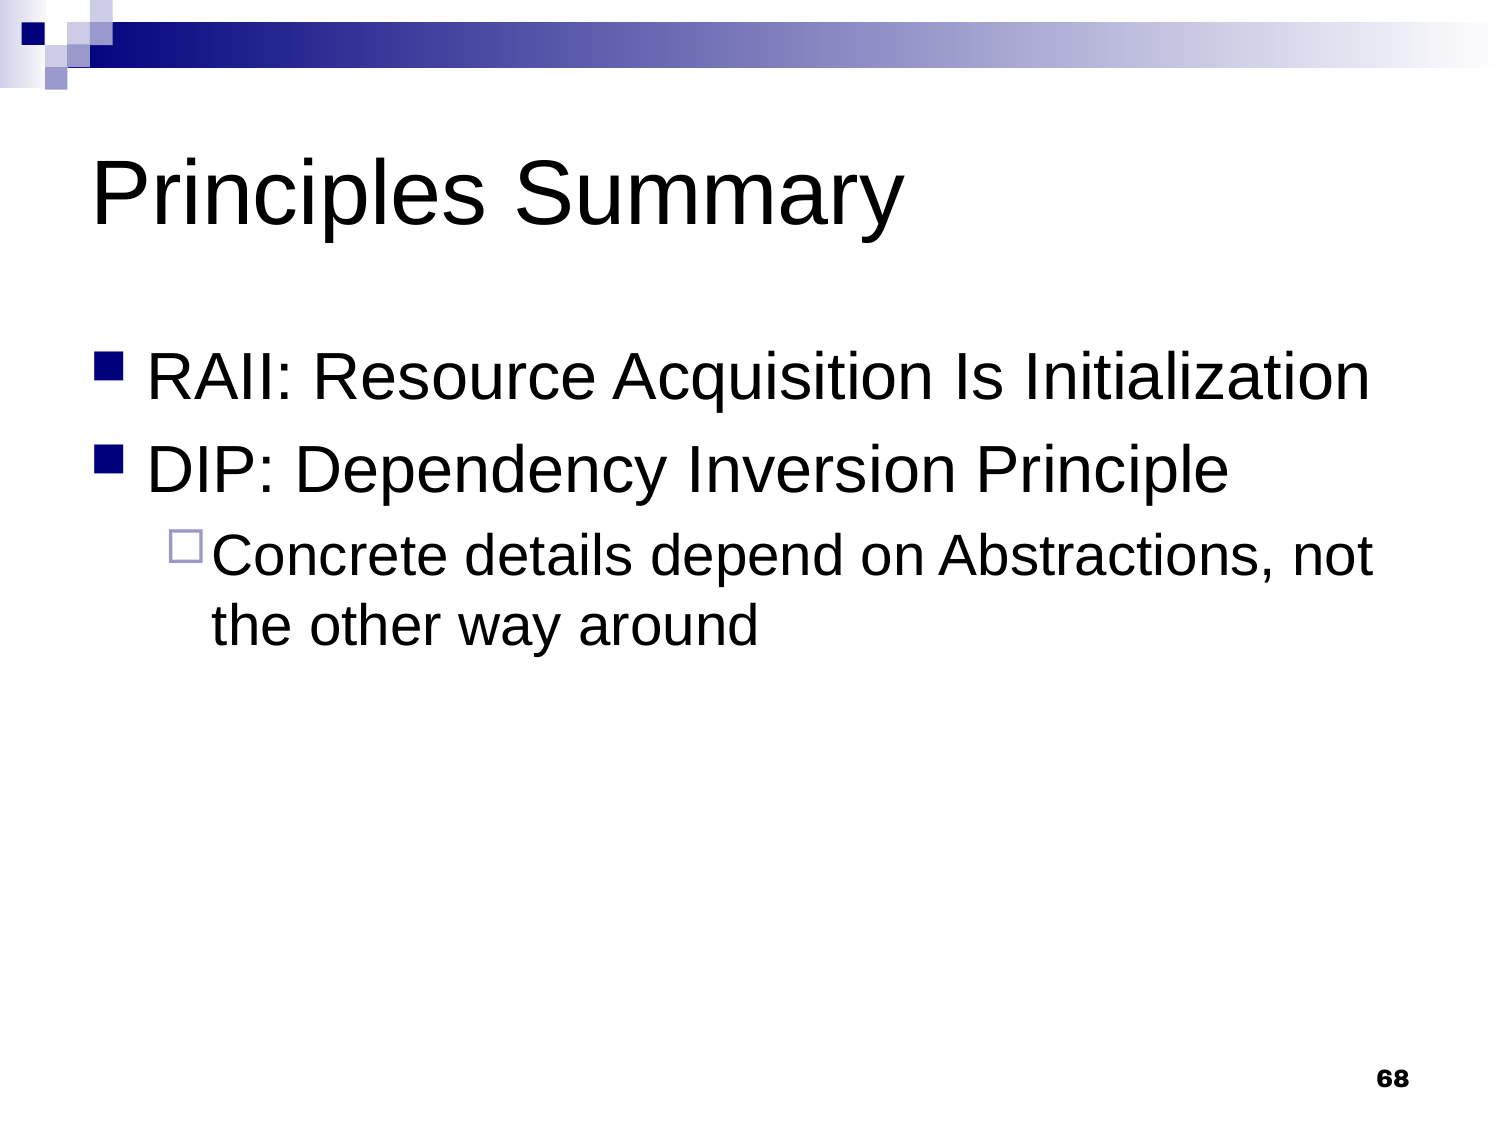

# Principles Summary
RAII: Resource Acquisition Is Initialization
DIP: Dependency Inversion Principle
Concrete details depend on Abstractions, not the other way around
68